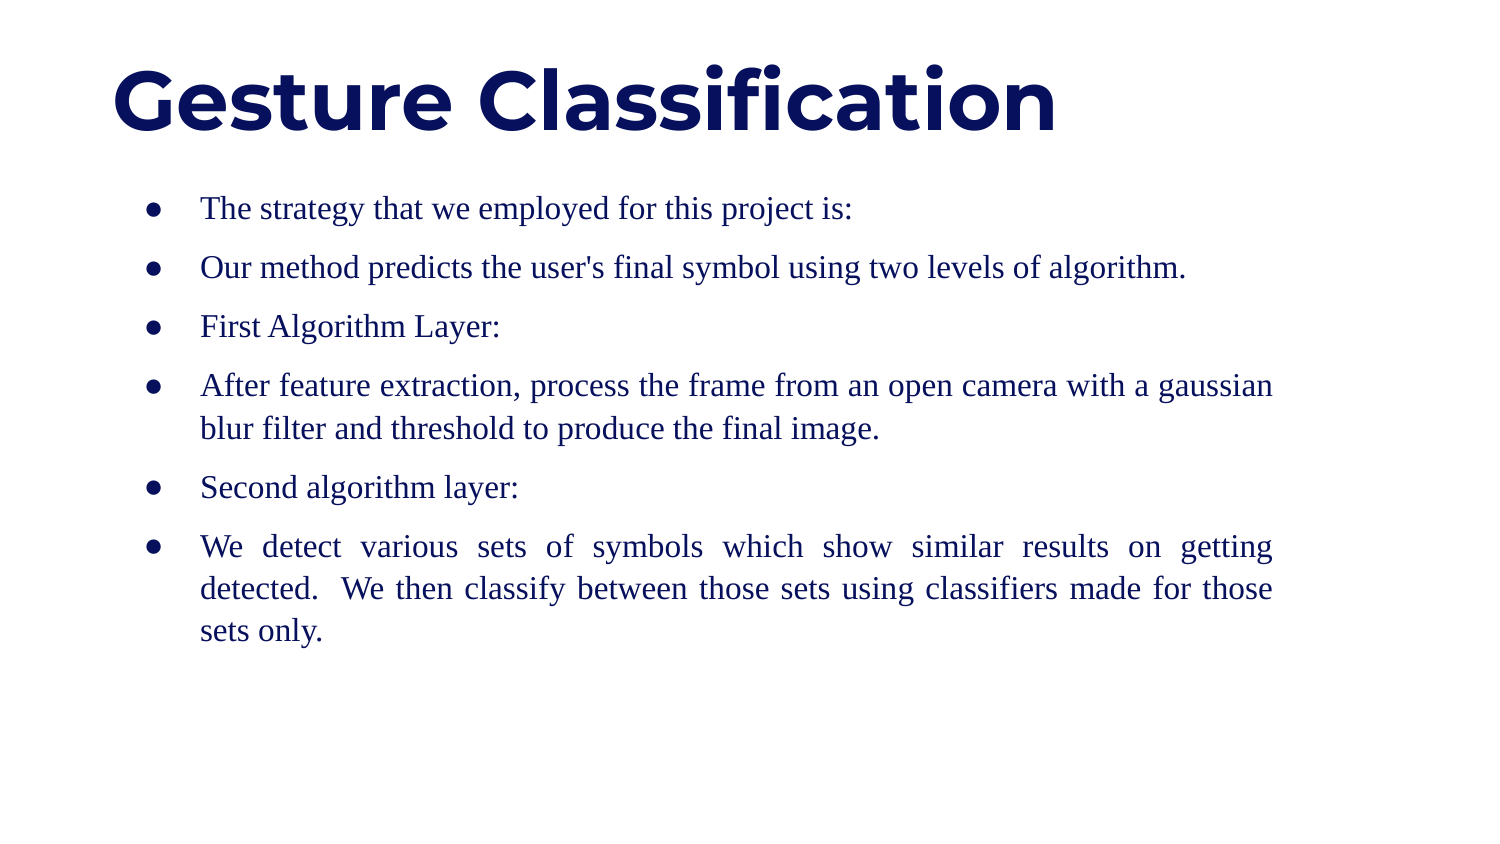

# Gesture Classification
The strategy that we employed for this project is:
Our method predicts the user's final symbol using two levels of algorithm.
First Algorithm Layer:
After feature extraction, process the frame from an open camera with a gaussian blur filter and threshold to produce the final image.
Second algorithm layer:
We detect various sets of symbols which show similar results on getting detected.  We then classify between those sets using classifiers made for those sets only.